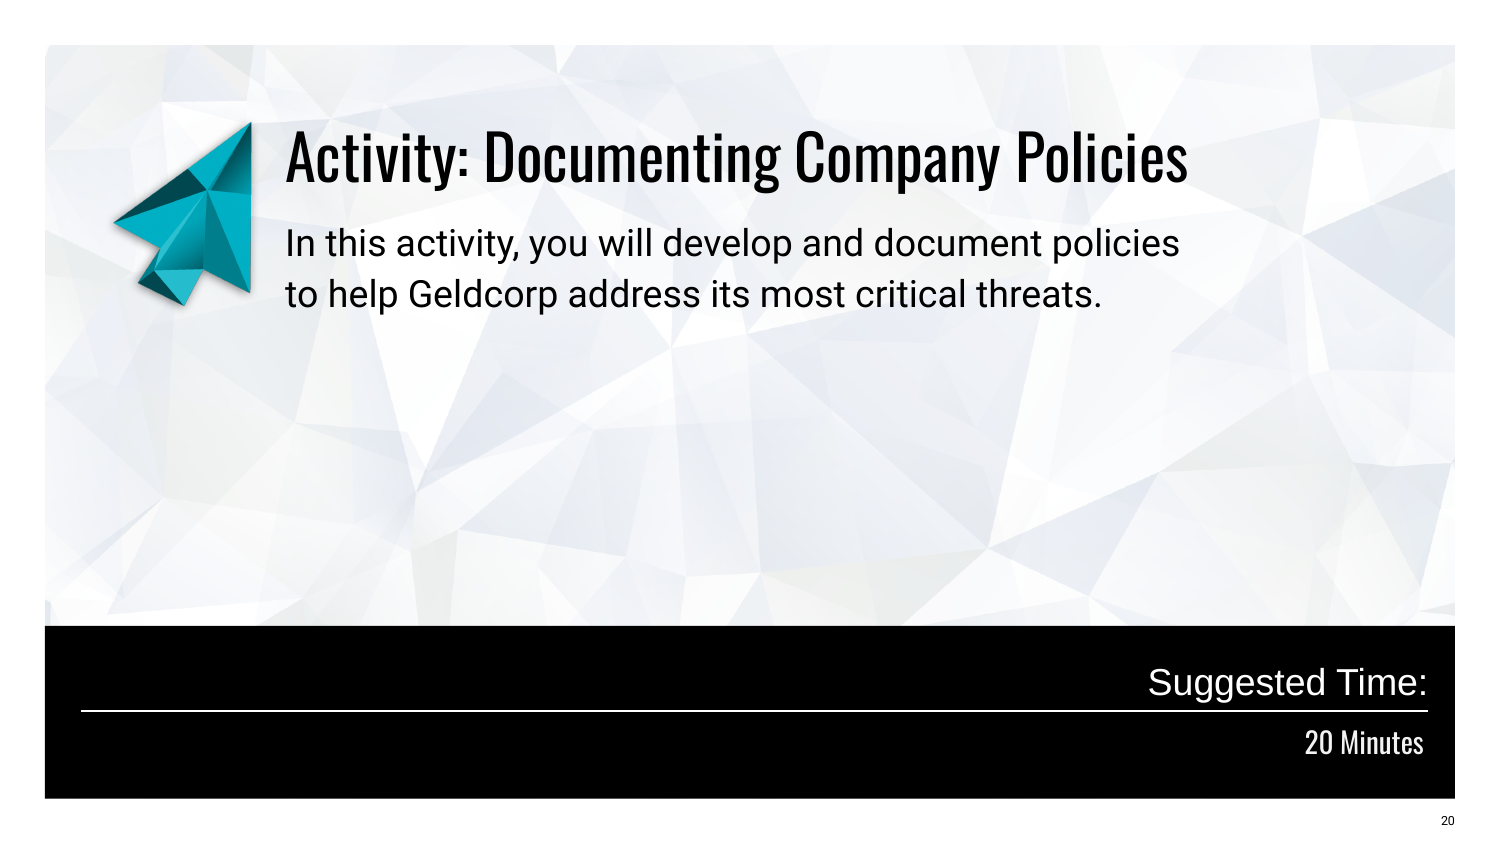

# Activity: Documenting Company Policies
In this activity, you will develop and document policies
to help Geldcorp address its most critical threats.

20 Minutes

20